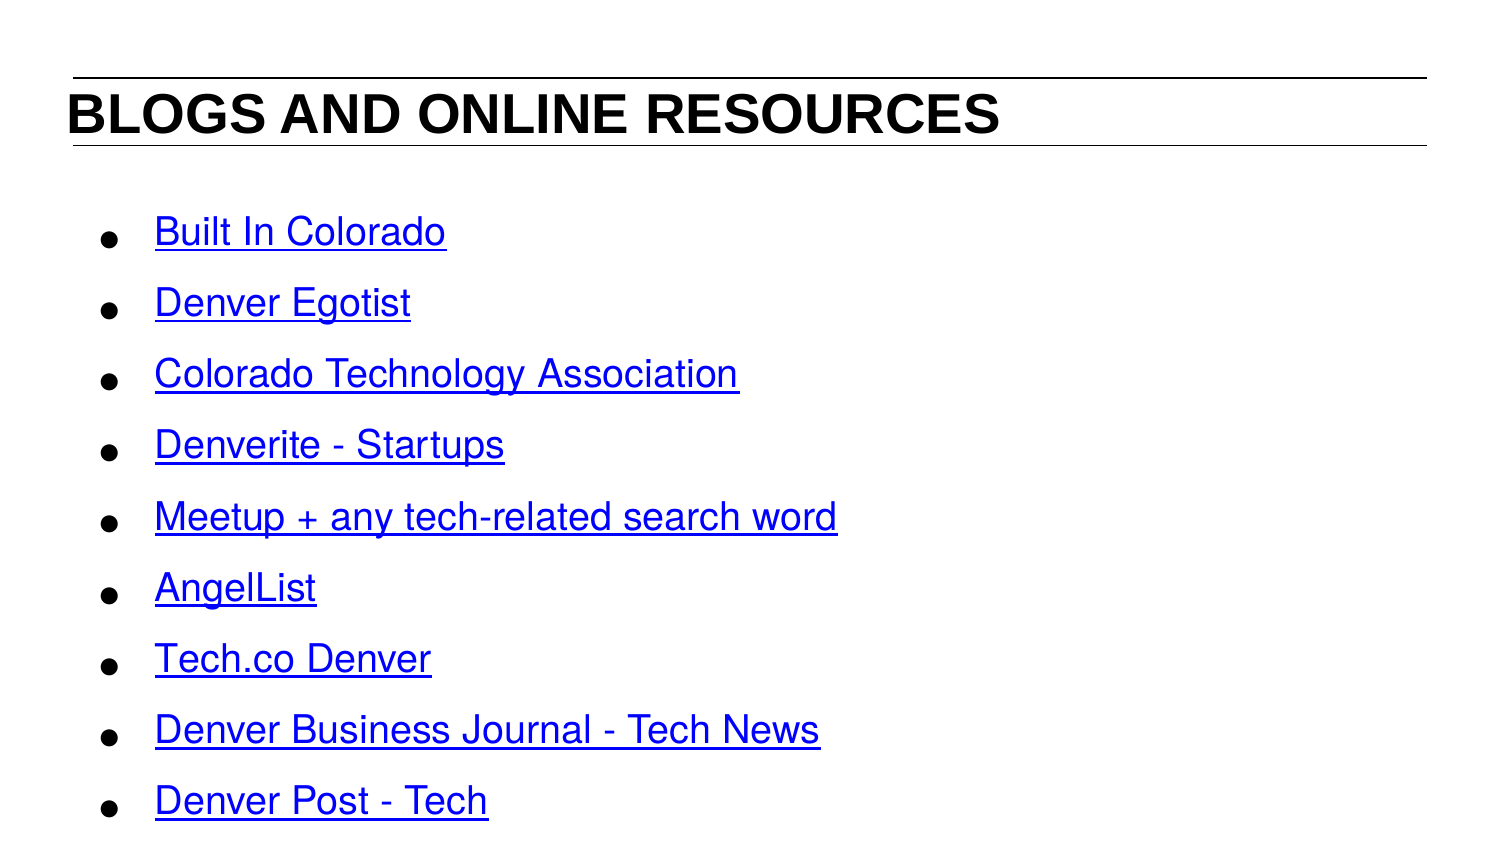

BLOGS AND ONLINE RESOURCES
Built In Colorado
Denver Egotist
Colorado Technology Association
Denverite - Startups
Meetup + any tech-related search word
AngelList
Tech.co Denver
Denver Business Journal - Tech News
Denver Post - Tech